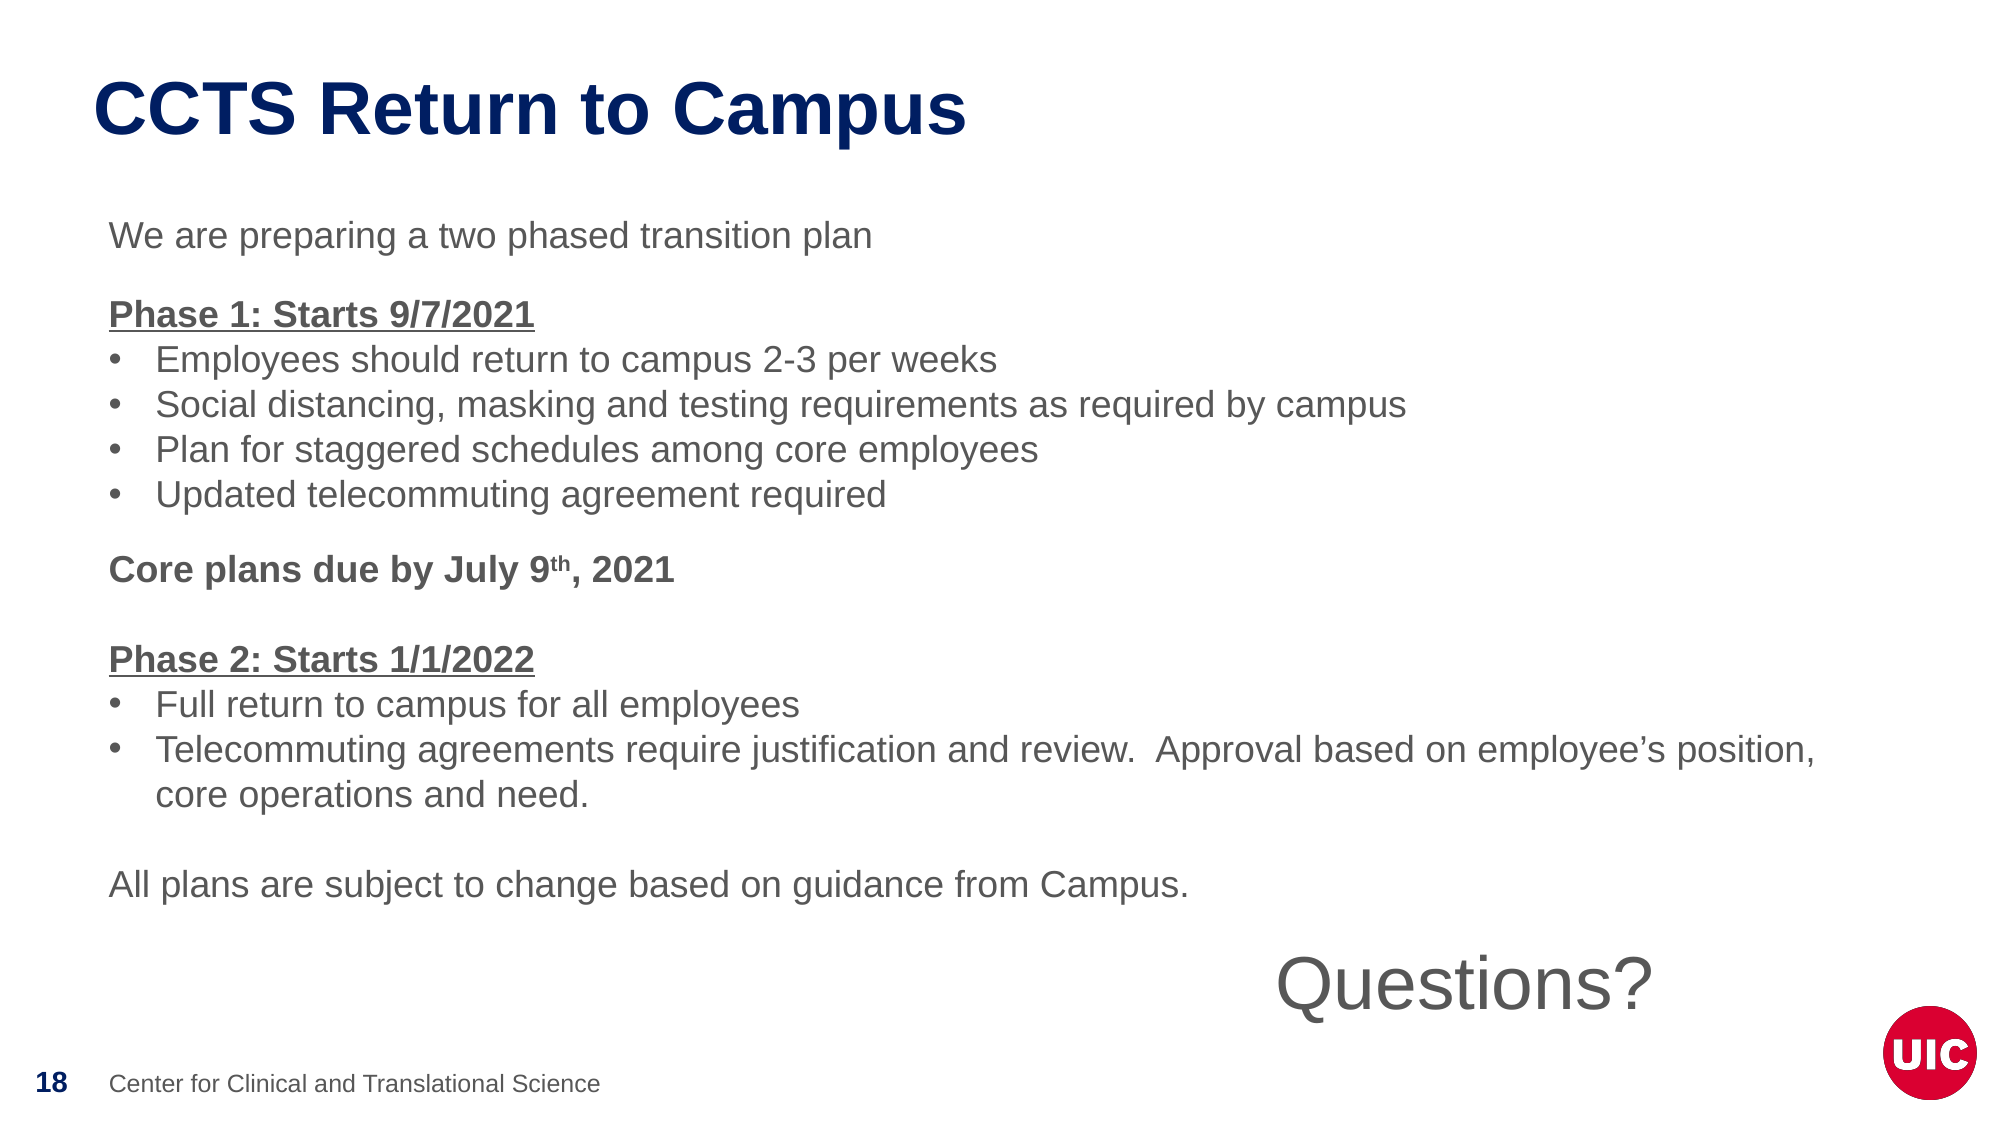

# CCTS Return to Campus
We are preparing a two phased transition plan

Phase 1: Starts 9/7/2021
Employees should return to campus 2-3 per weeks
Social distancing, masking and testing requirements as required by campus
Plan for staggered schedules among core employees
Updated telecommuting agreement required

Core plans due by July 9th, 2021

Phase 2: Starts 1/1/2022
Full return to campus for all employees
Telecommuting agreements require justification and review.  Approval based on employee’s position, core operations and need.

All plans are subject to change based on guidance from Campus.

Questions?

Center for Clinical and Translational Science